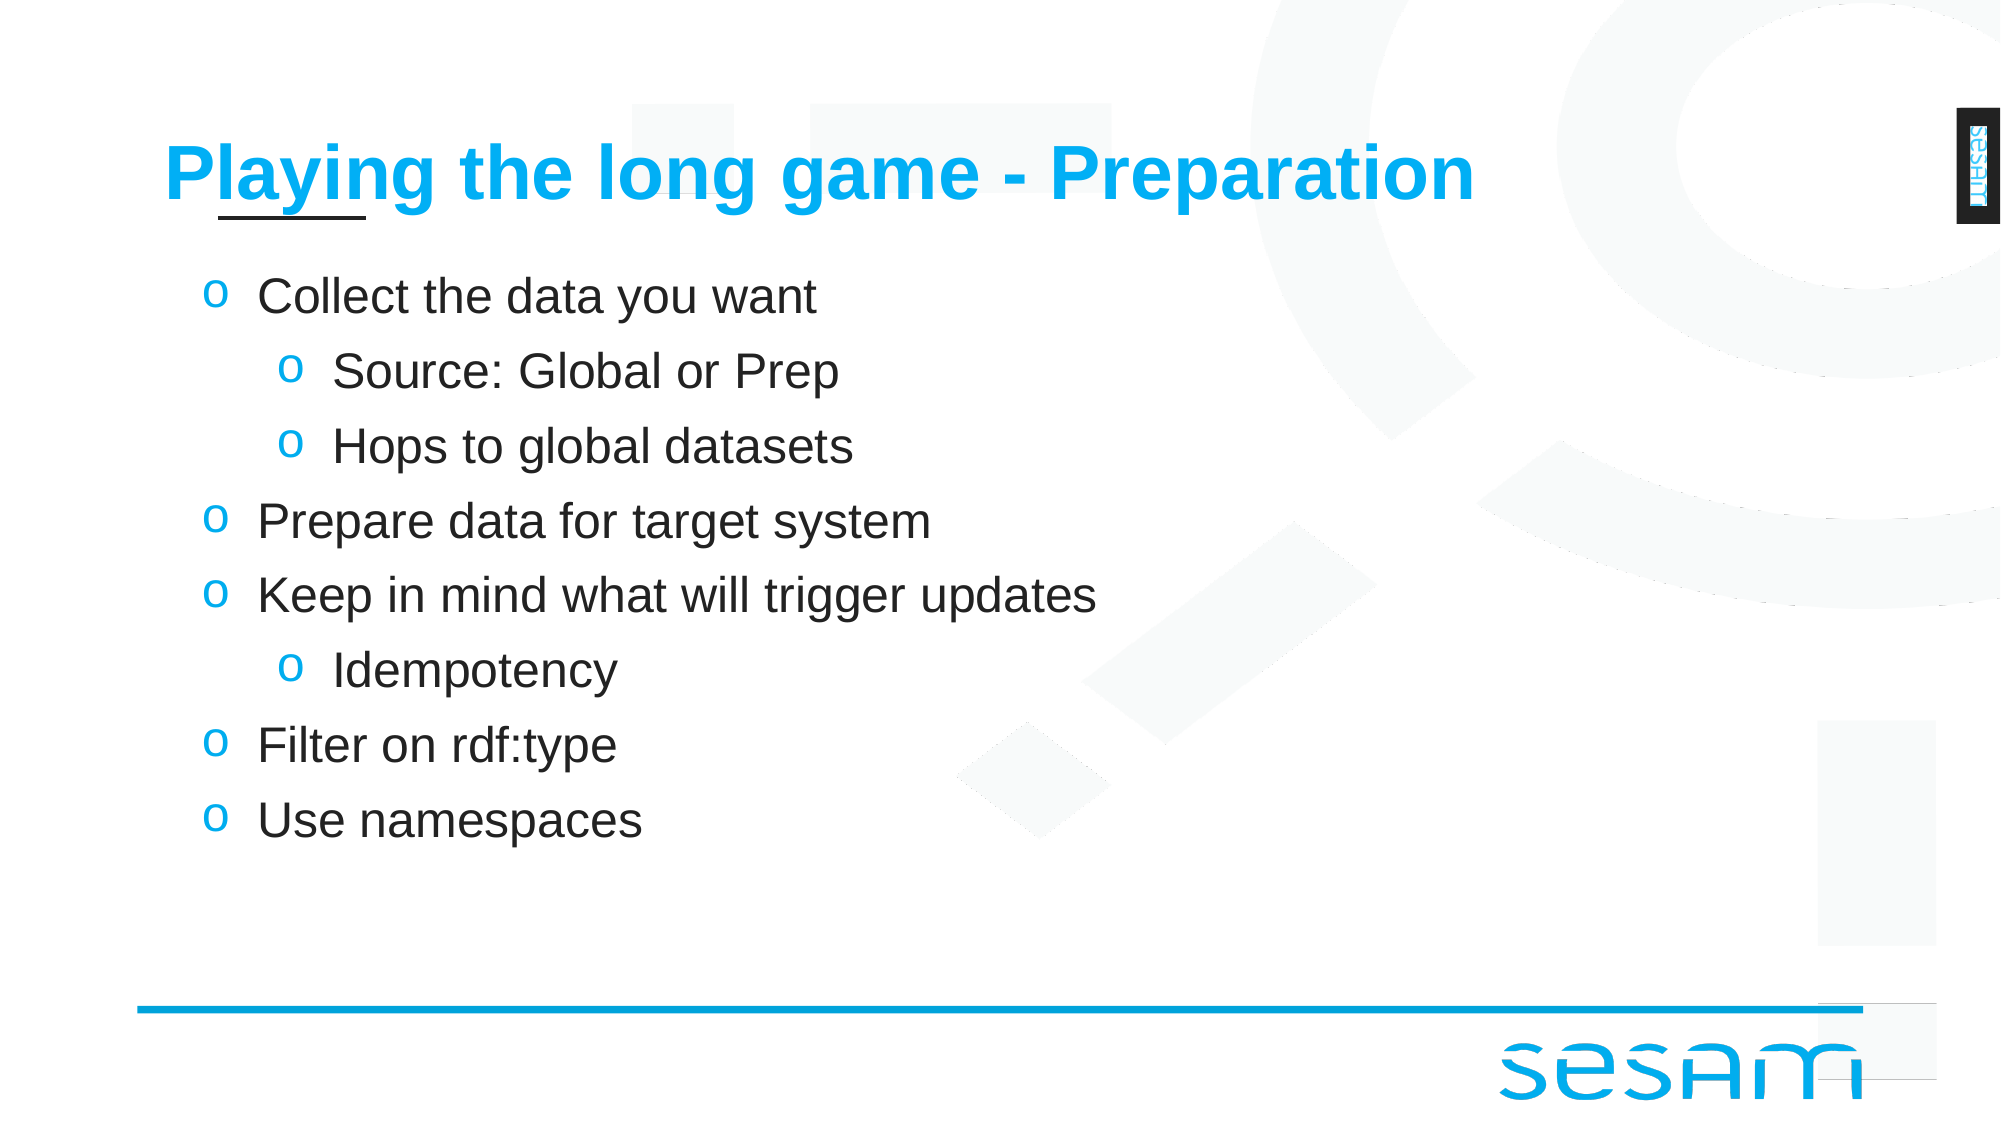

# Playing the long game - Preparation
Collect the data you want
Source: Global or Prep
Hops to global datasets
Prepare data for target system
Keep in mind what will trigger updates
Idempotency
Filter on rdf:type
Use namespaces